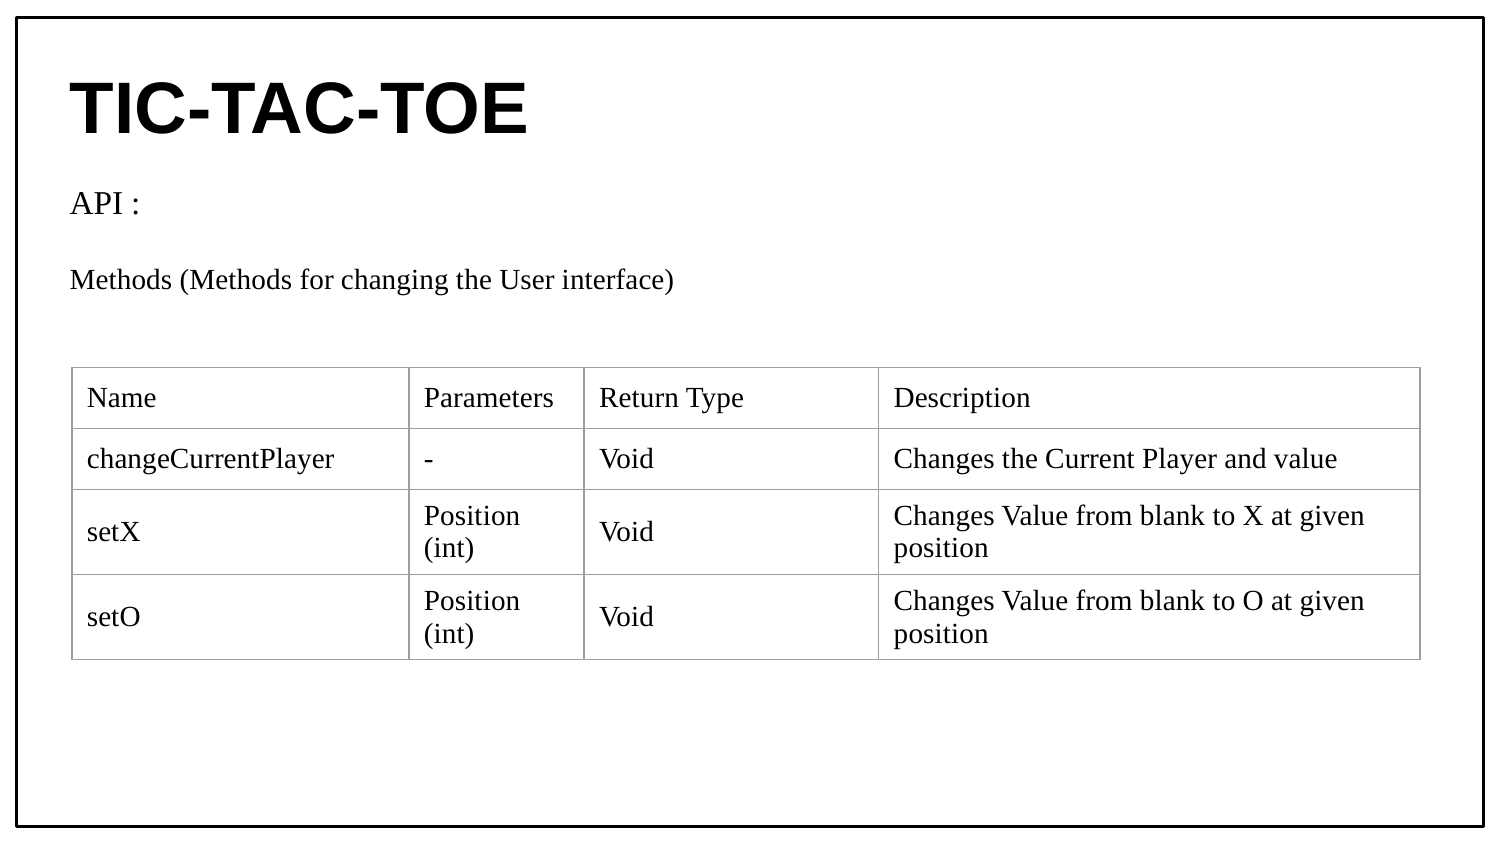

# TIC-TAC-TOE
API :

Methods (Methods for changing the User interface)
| Name | Parameters | Return Type | Description |
| --- | --- | --- | --- |
| changeCurrentPlayer | - | Void | Changes the Current Player and value |
| setX | Position (int) | Void | Changes Value from blank to X at given position |
| setO | Position (int) | Void | Changes Value from blank to O at given position |